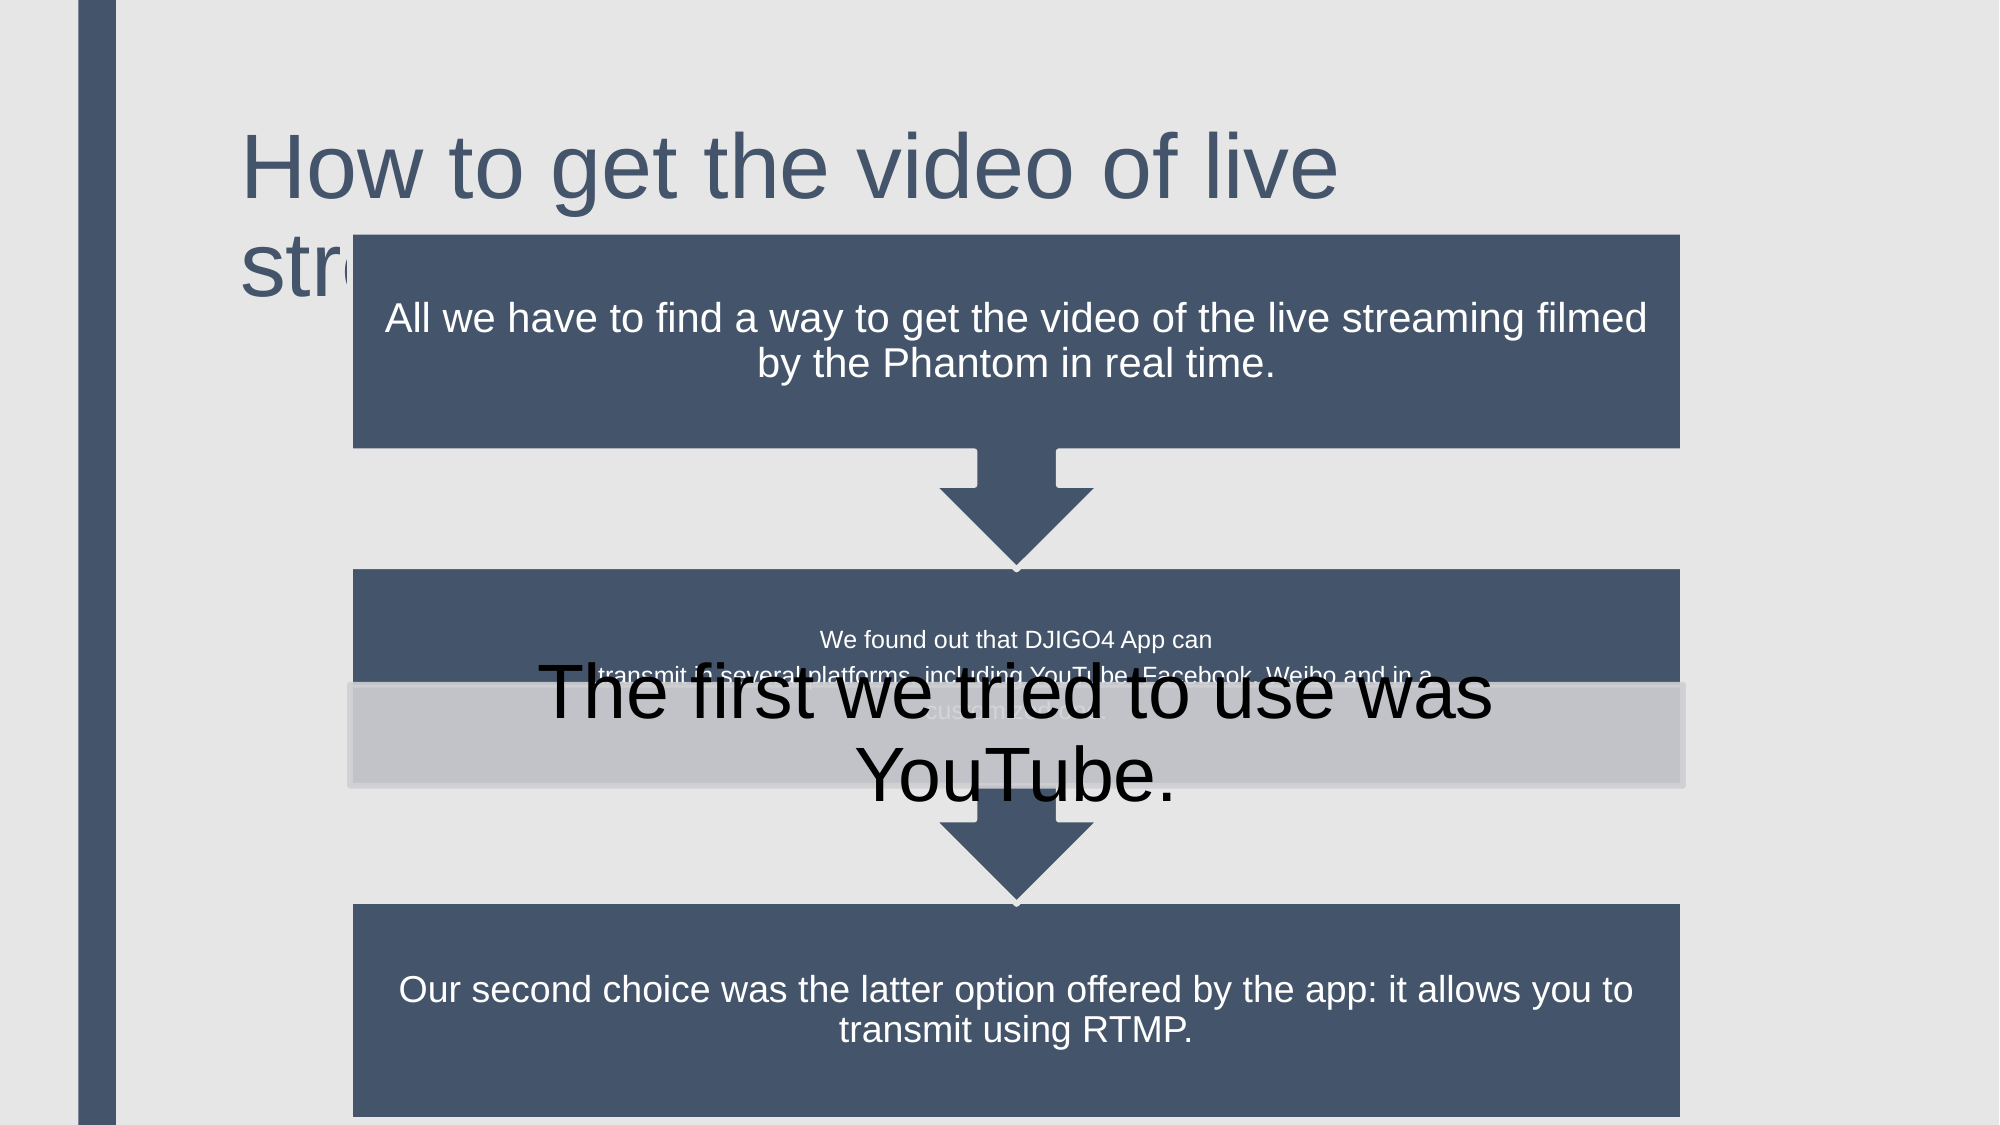

# How to get the video of live streaming?
Our second choice was the latter option offered by the app: it allows you to transmit using RTMP.
We found out that DJIGO4 App can
transmit in several platforms, including YouTube, Facebook, Weibo and in a
customized one.
The first we tried to use was YouTube.
All we have to find a way to get the video of the live streaming filmed by the Phantom in real time.